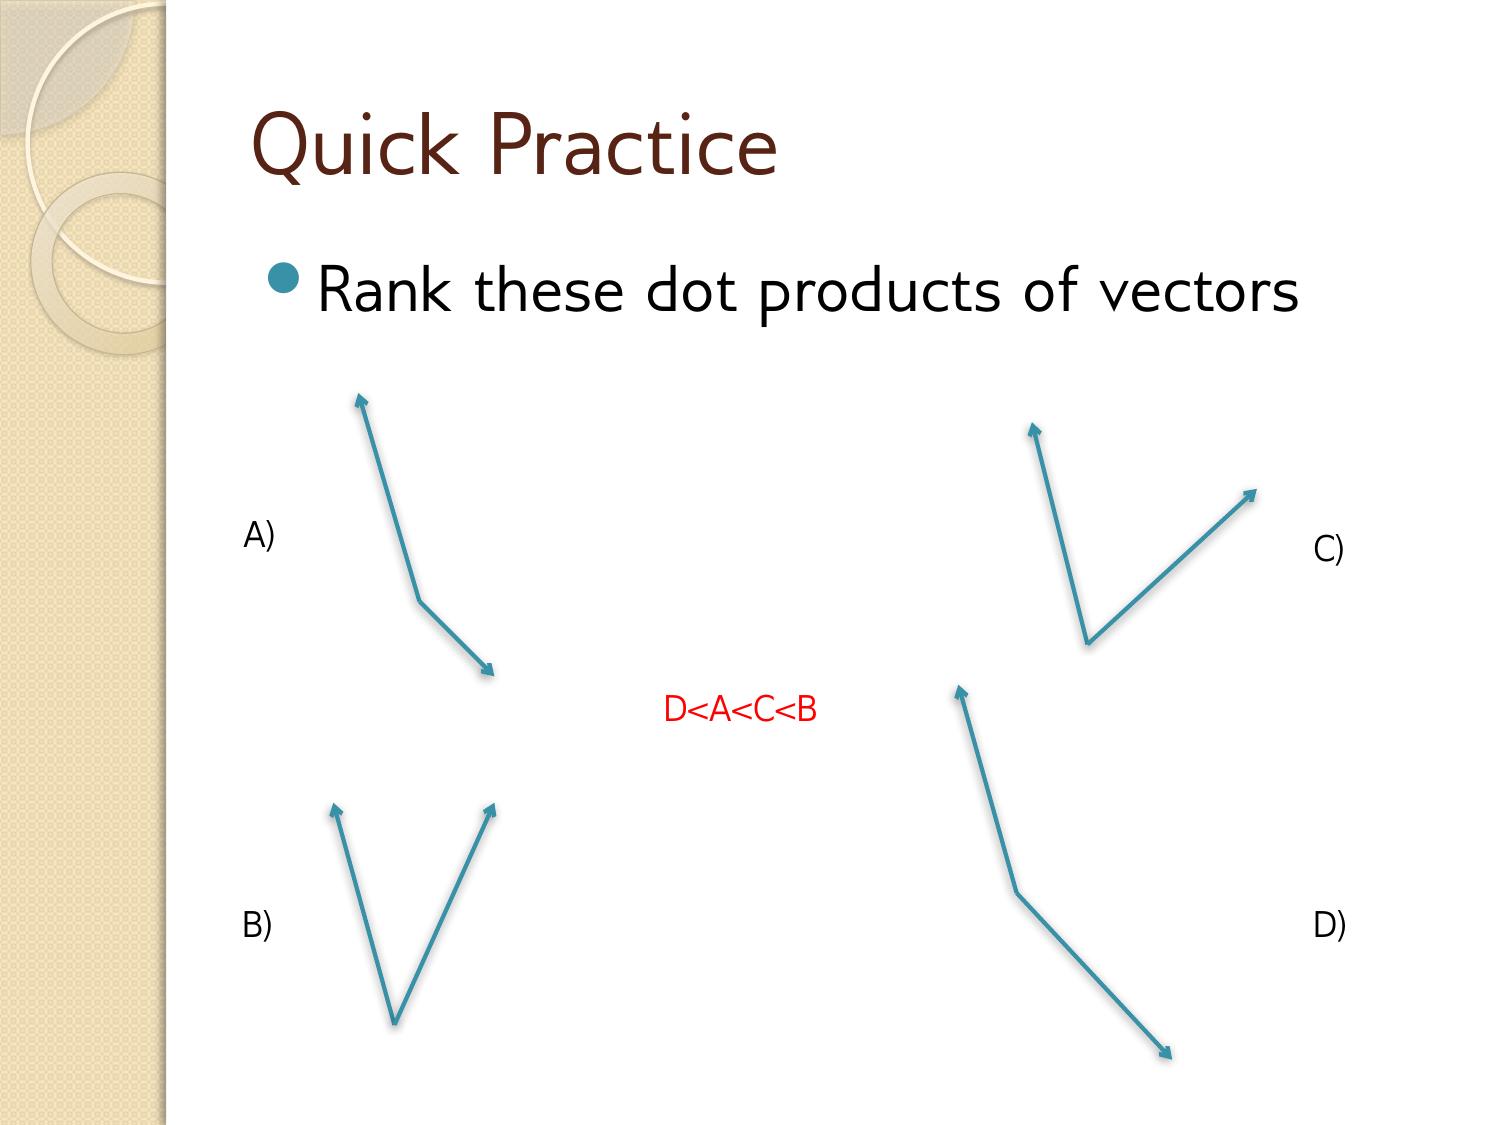

# Quick Practice
Rank these dot products of vectors
A)
C)
D<A<C<B
B)
D)